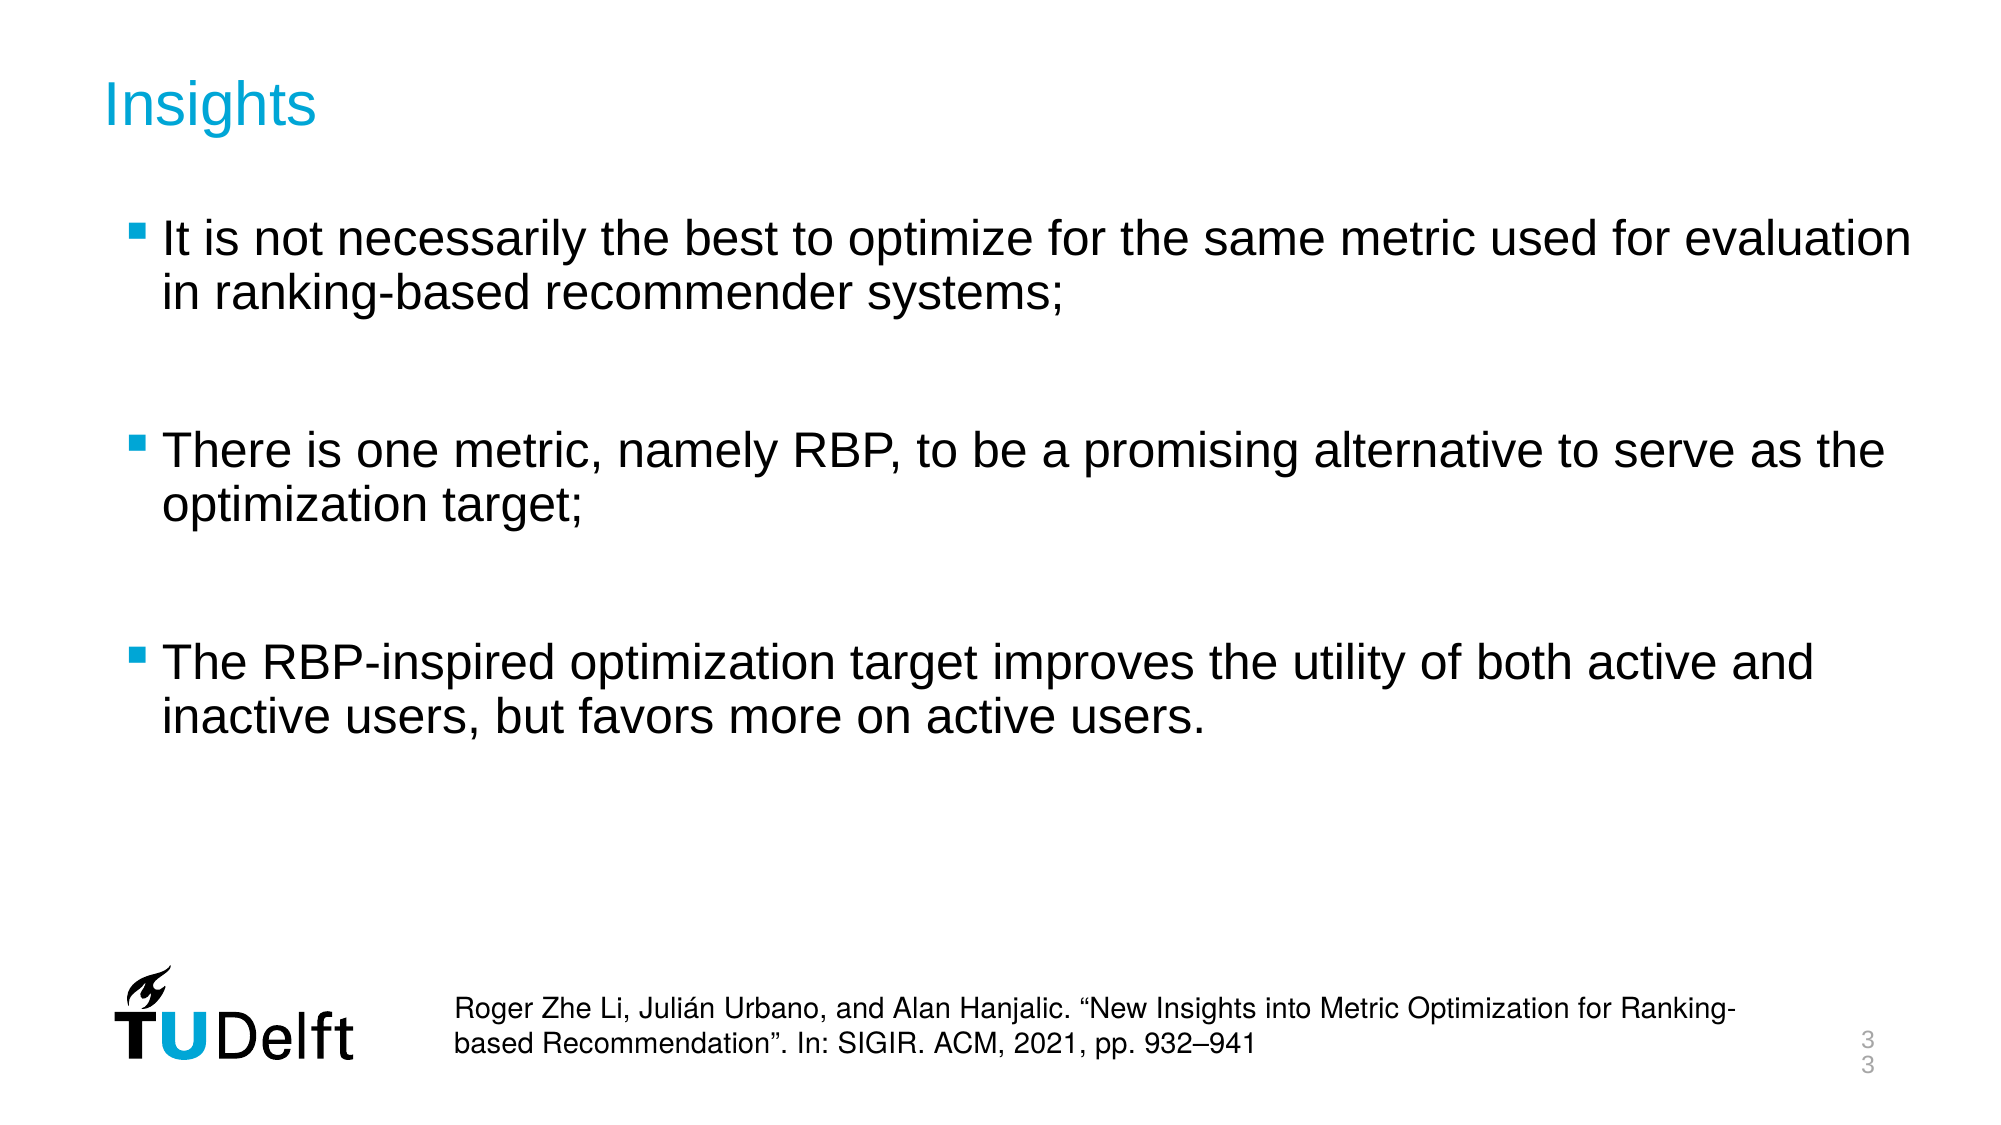

# Insights
It is not necessarily the best to optimize for the same metric used for evaluation in ranking-based recommender systems;

There is one metric, namely RBP, to be a promising alternative to serve as the optimization target;

The RBP-inspired optimization target improves the utility of both active and inactive users, but favors more on active users.

Roger Zhe Li, Julián Urbano, and Alan Hanjalic. “New Insights into Metric Optimization for Ranking-based Recommendation”. In: SIGIR. ACM, 2021, pp. 932–941
33